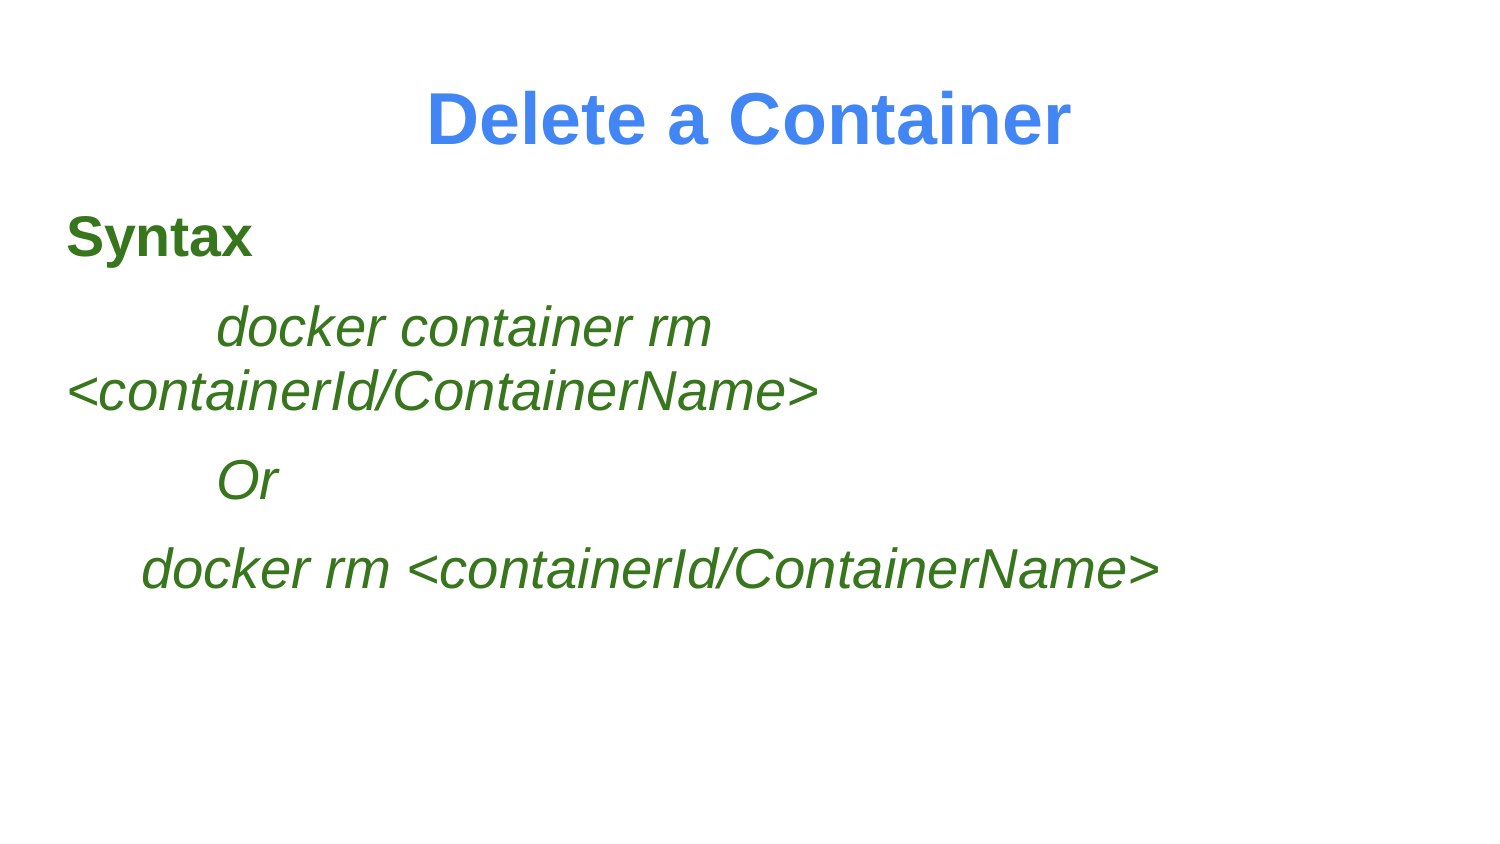

# Delete a Container
Syntax
	docker container rm <containerId/ContainerName>
	Or
docker rm <containerId/ContainerName>